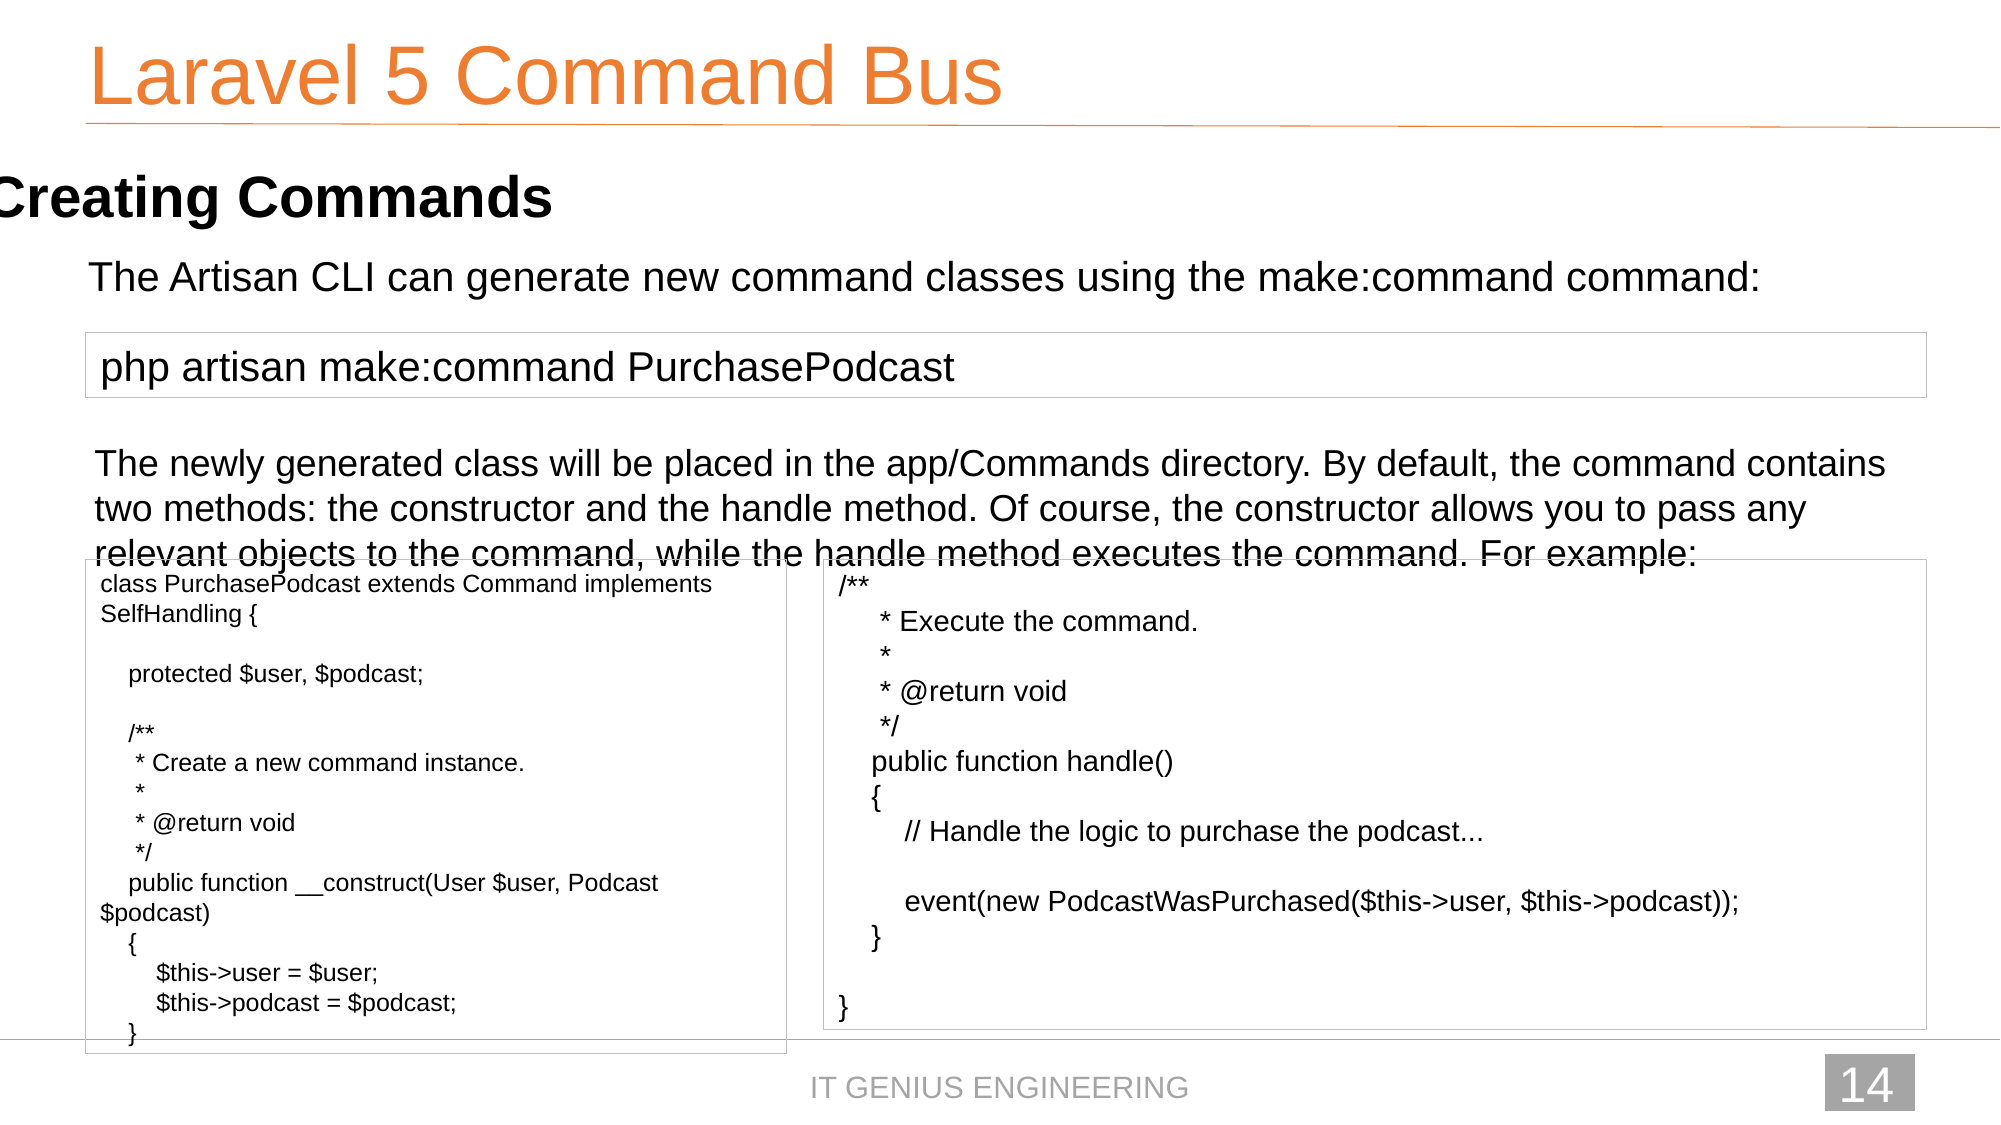

Laravel 5 Command Bus
Creating Commands
The Artisan CLI can generate new command classes using the make:command command:
php artisan make:command PurchasePodcast
The newly generated class will be placed in the app/Commands directory. By default, the command contains two methods: the constructor and the handle method. Of course, the constructor allows you to pass any relevant objects to the command, while the handle method executes the command. For example:
class PurchasePodcast extends Command implements SelfHandling {

    protected $user, $podcast;

    /**
     * Create a new command instance.
     *
     * @return void
     */
    public function __construct(User $user, Podcast $podcast)
    {
        $this->user = $user;
        $this->podcast = $podcast;
    }
/**
     * Execute the command.
     *
     * @return void
     */
    public function handle()
    {
        // Handle the logic to purchase the podcast...

        event(new PodcastWasPurchased($this->user, $this->podcast));
    }

}
140
IT GENIUS ENGINEERING